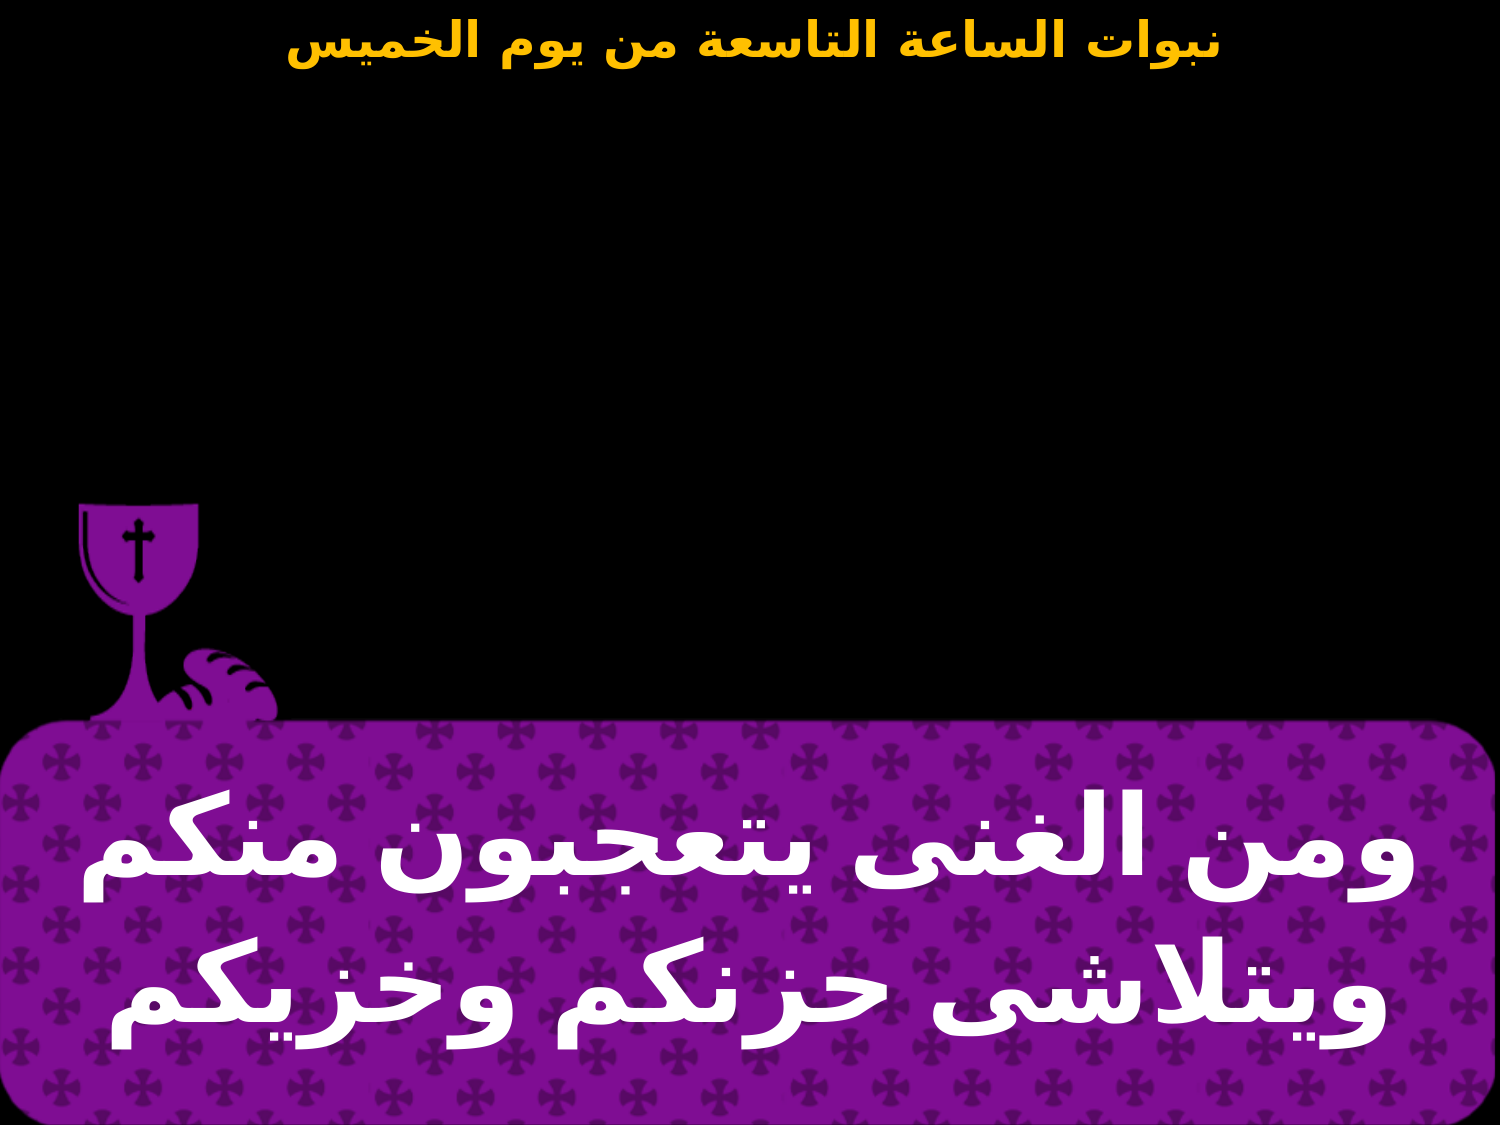

| ومن الغنى يتعجبون منكم ويتلاشى حزنكم وخزيكم |
| --- |